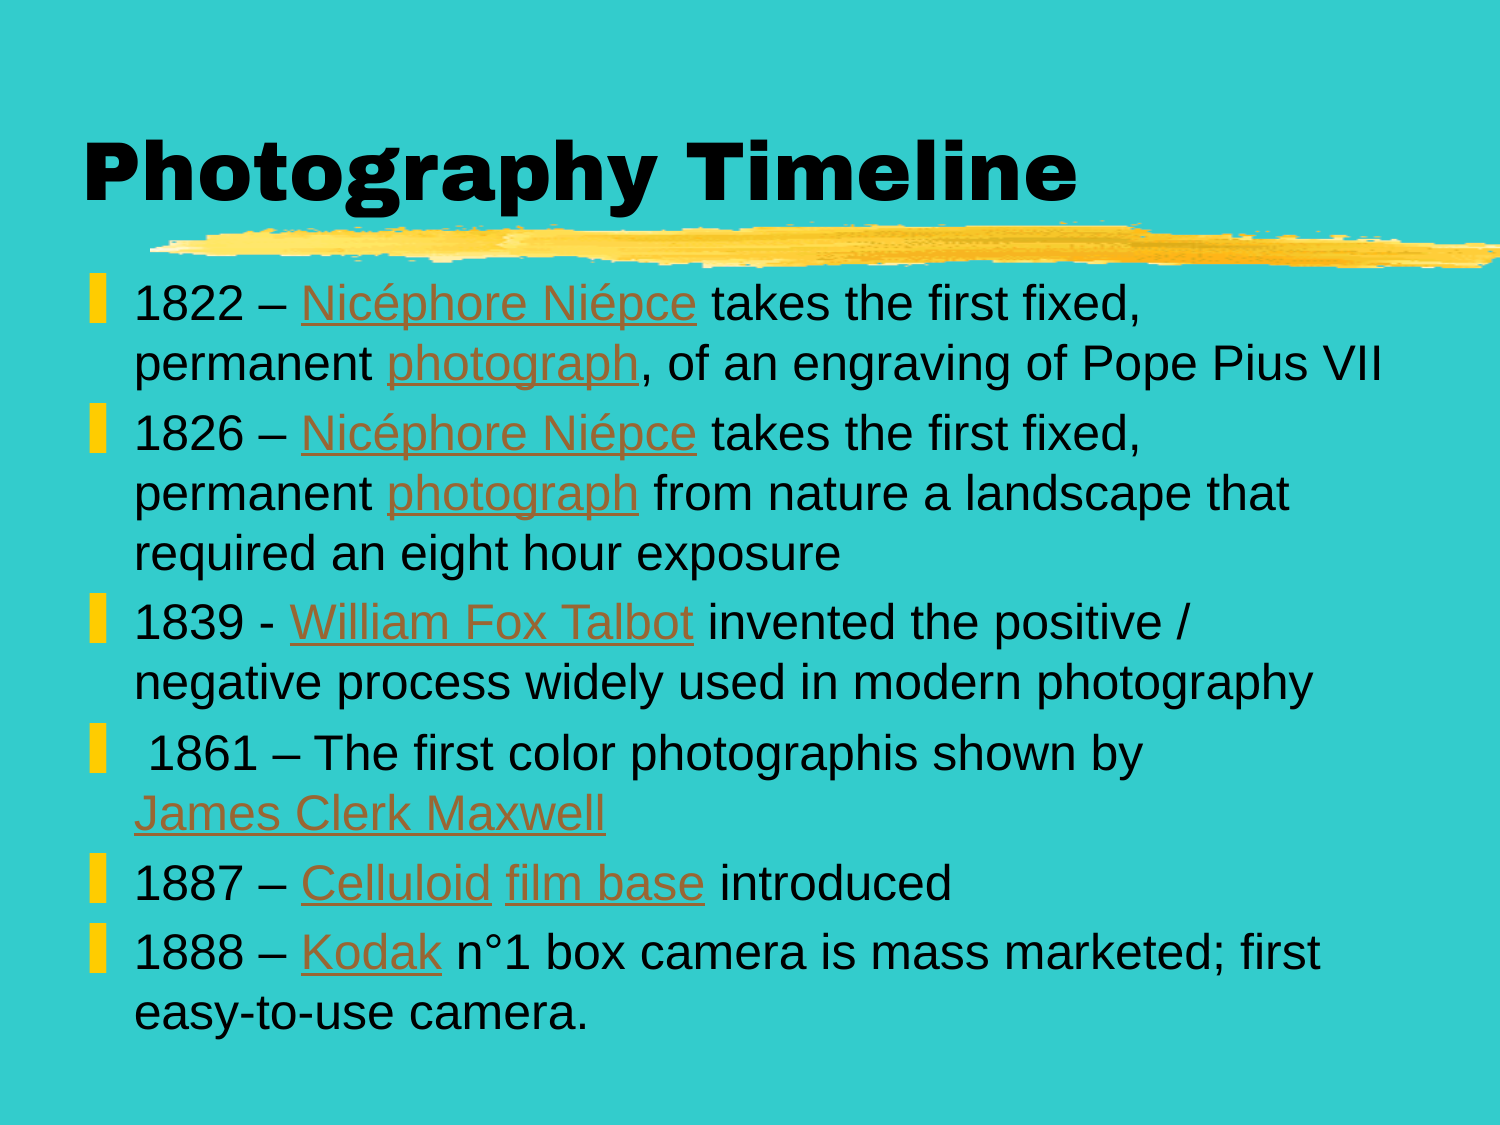

# Photography Timeline
1822 – Nicéphore Niépce takes the first fixed, permanent photograph, of an engraving of Pope Pius VII
1826 – Nicéphore Niépce takes the first fixed, permanent photograph from nature a landscape that required an eight hour exposure
1839 - William Fox Talbot invented the positive / negative process widely used in modern photography
 1861 – The first color photographis shown by James Clerk Maxwell
1887 – Celluloid film base introduced
1888 – Kodak n°1 box camera is mass marketed; first easy-to-use camera.